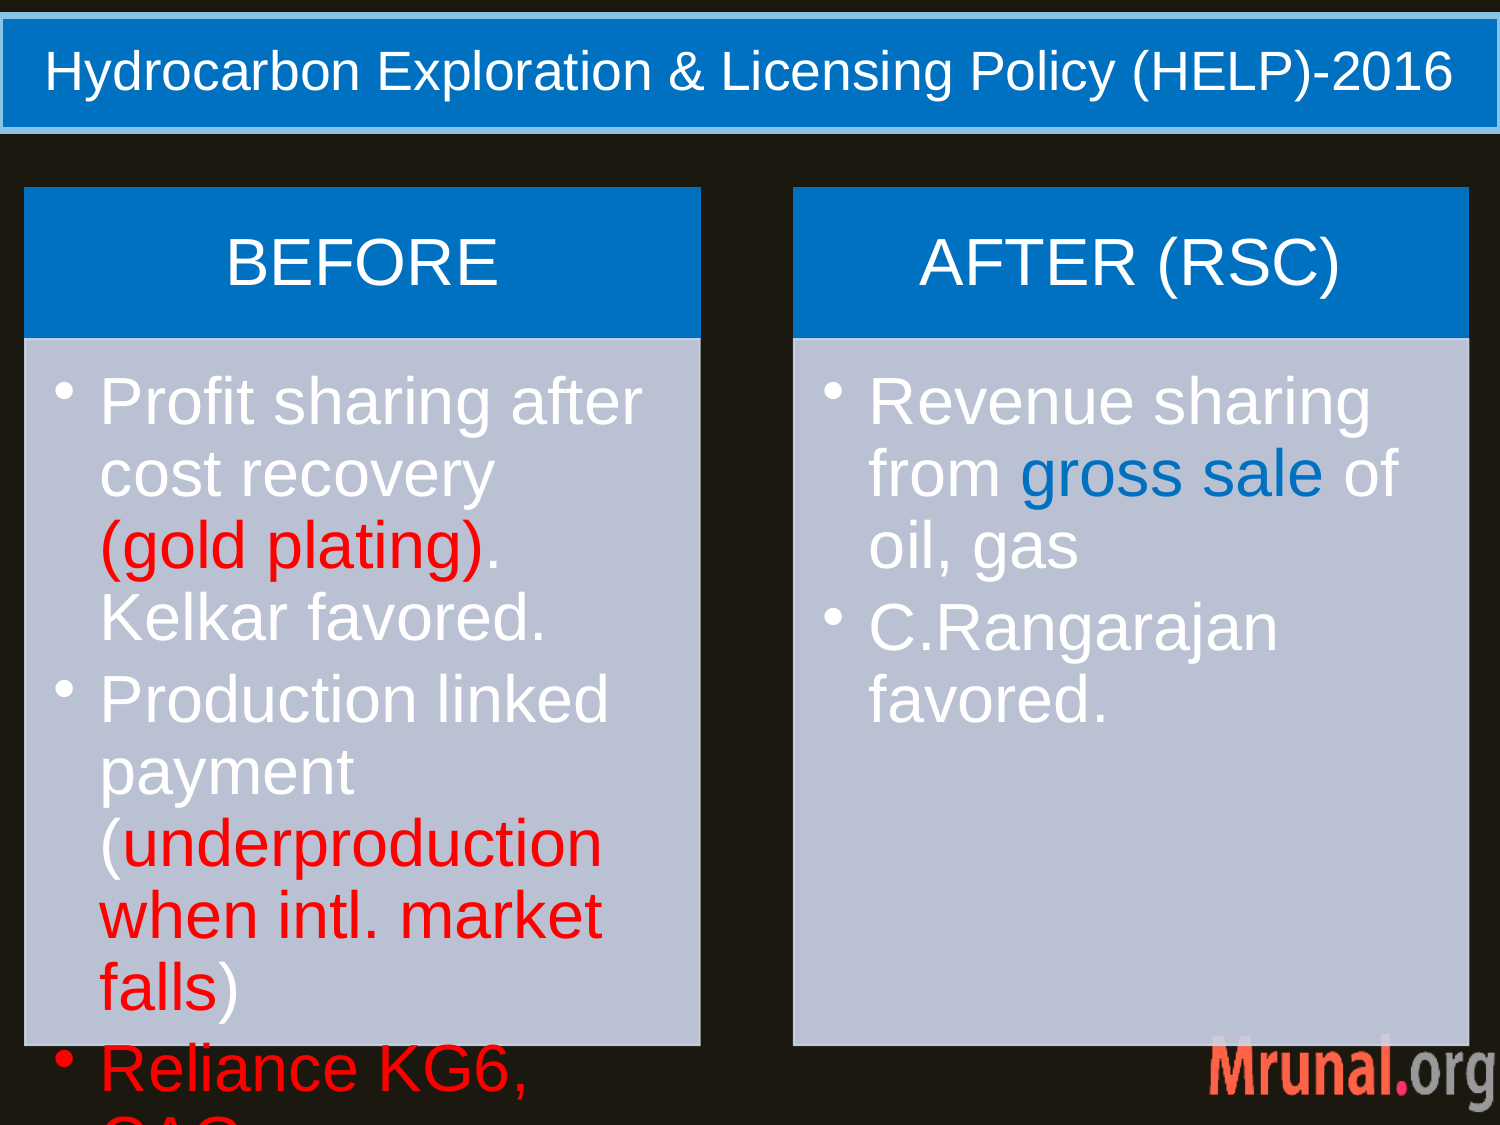

# Hydrocarbon Exploration & Licensing Policy (HELP)-2016
BEFORE
Profit sharing after cost recovery (gold plating). Kelkar favored.
Production linked payment (underproduction when intl. market falls)
Reliance KG6, CAG
AFTER (RSC)
Revenue sharing from gross sale of oil, gas
C.Rangarajan favored.